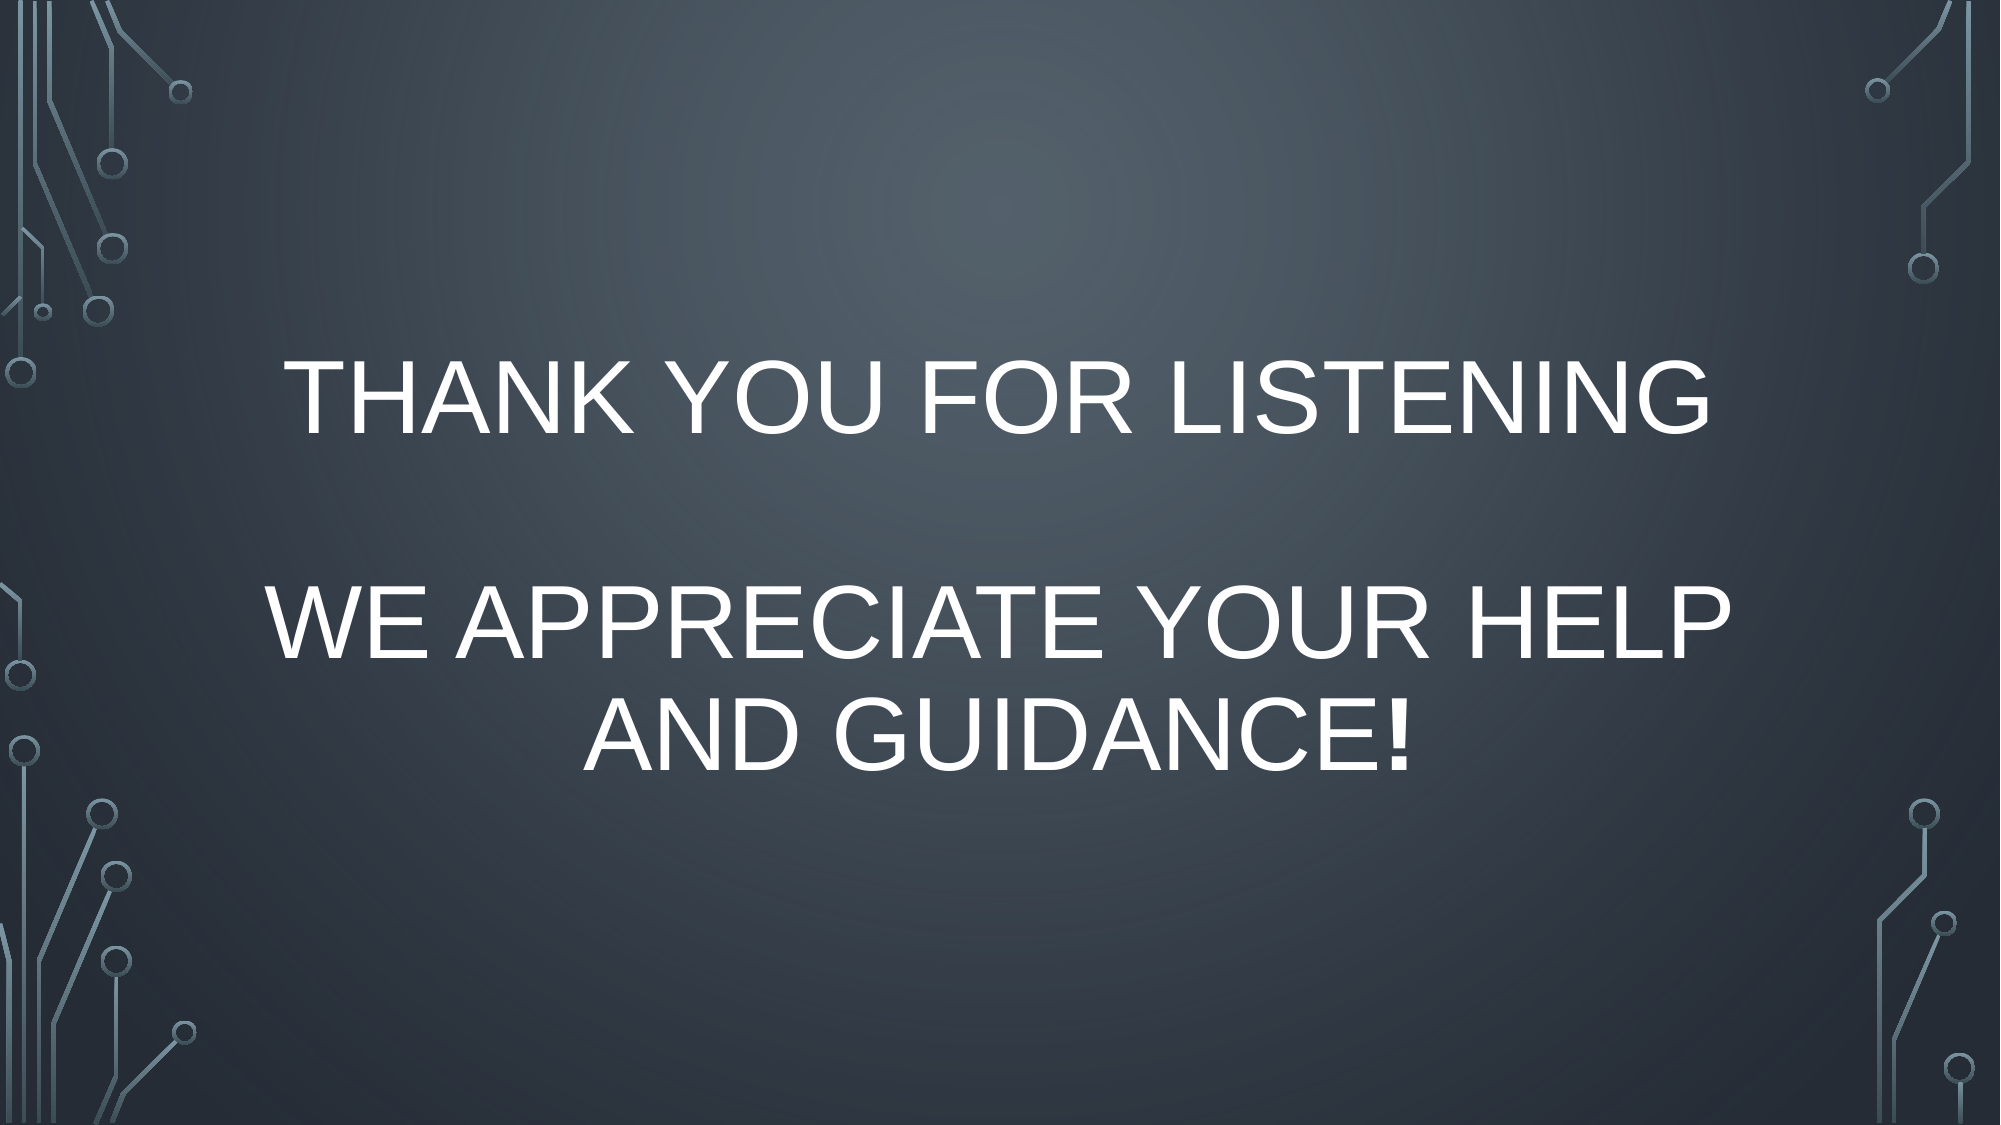

# Thank you for listening we appreciate your help and guidance!